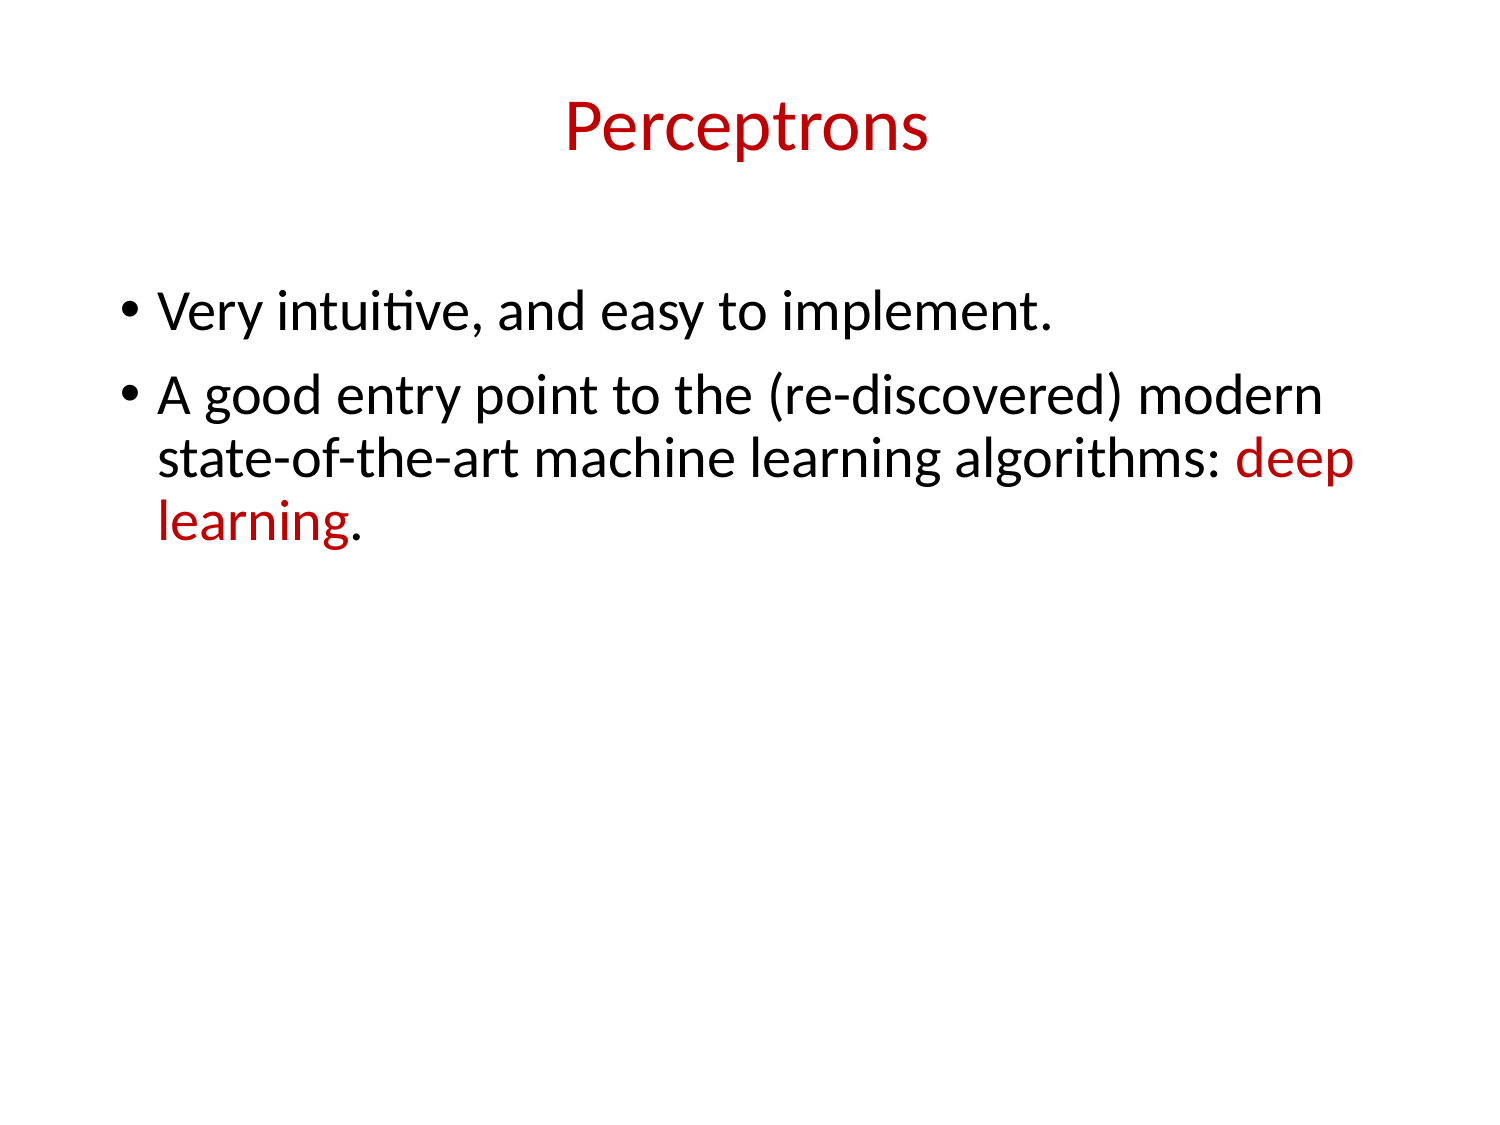

# Perceptrons
Very intuitive, and easy to implement.
A good entry point to the (re-discovered) modern state-of-the-art machine learning algorithms: deep learning.

4